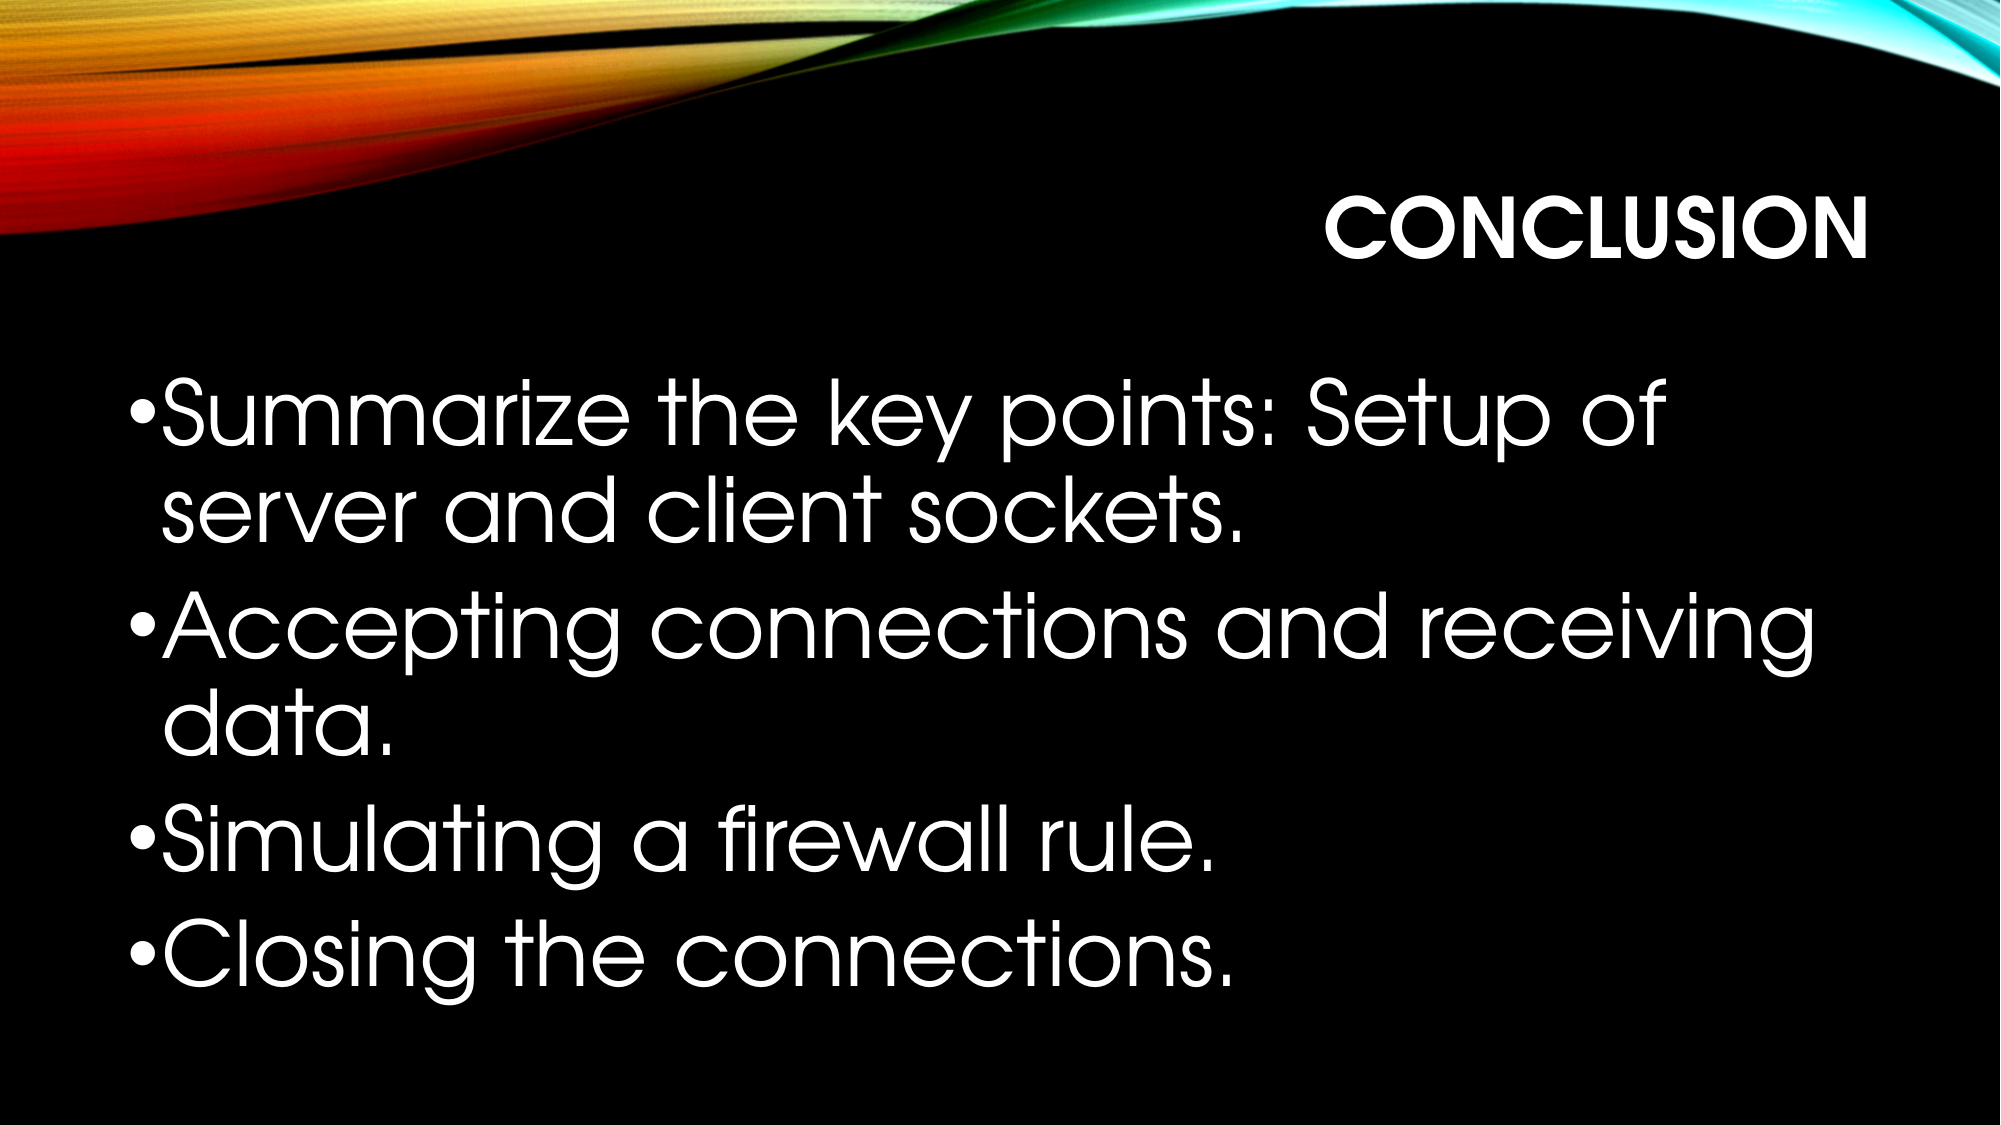

# Conclusion
Summarize the key points: Setup of server and client sockets.
Accepting connections and receiving data.
Simulating a firewall rule.
Closing the connections.